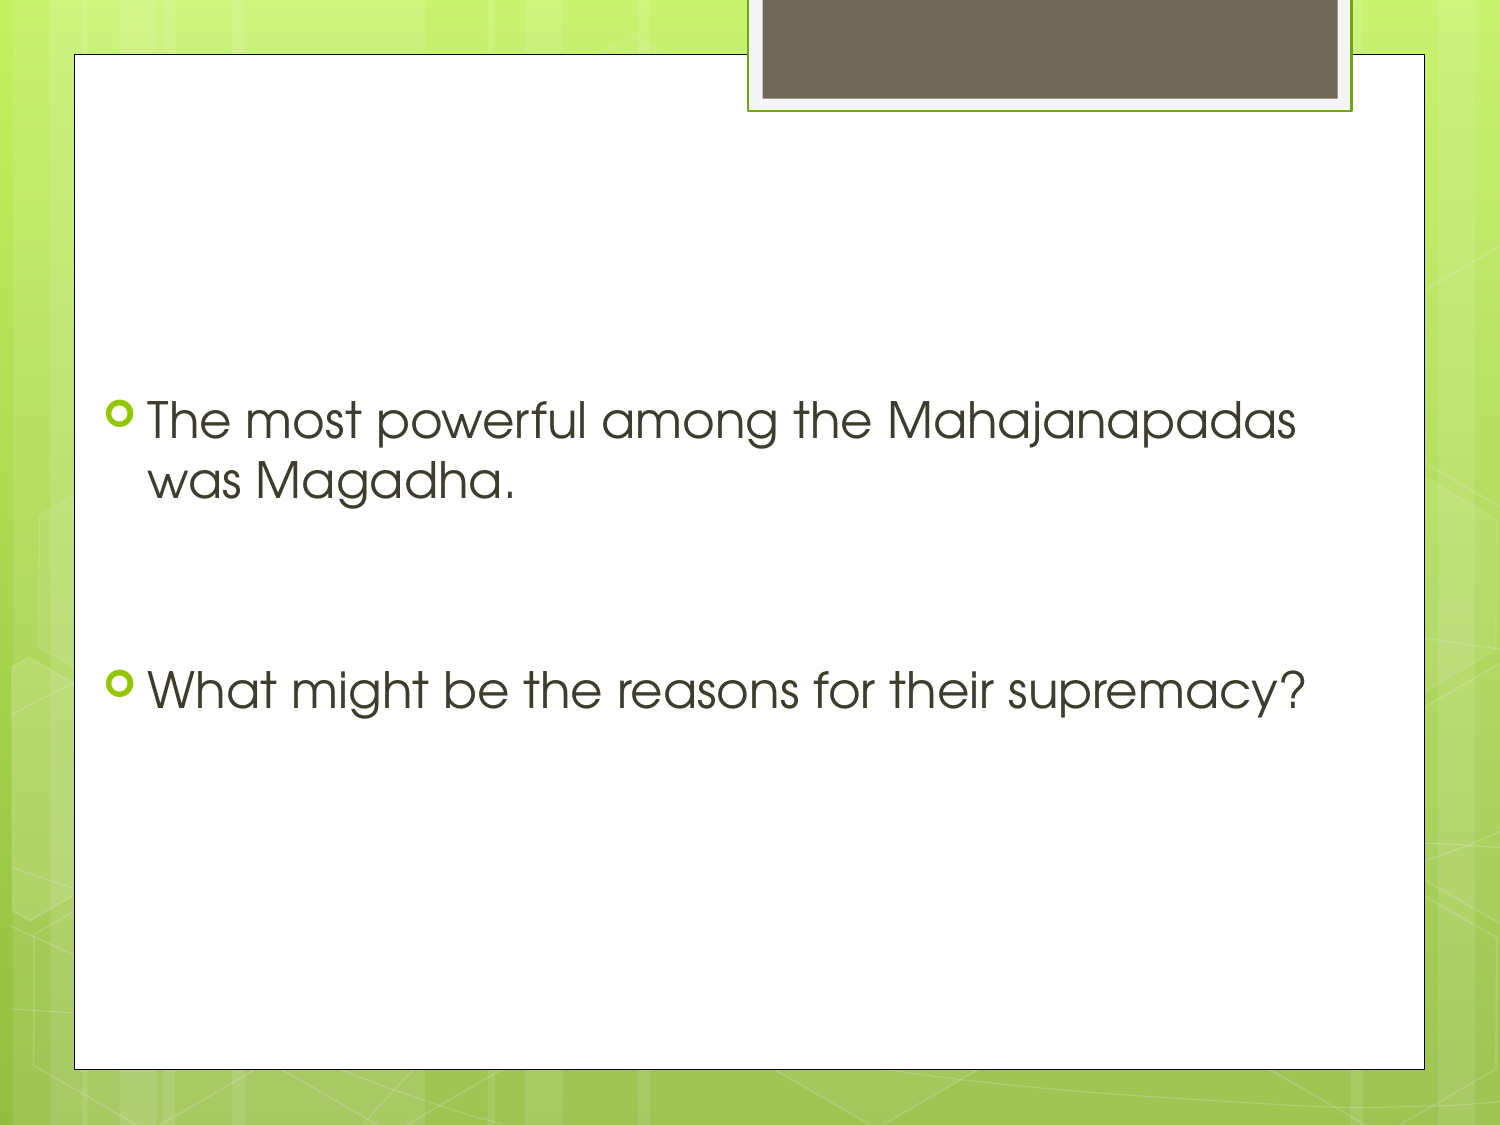

#
The most powerful among the Mahajanapadas was Magadha.

What might be the reasons for their supremacy?